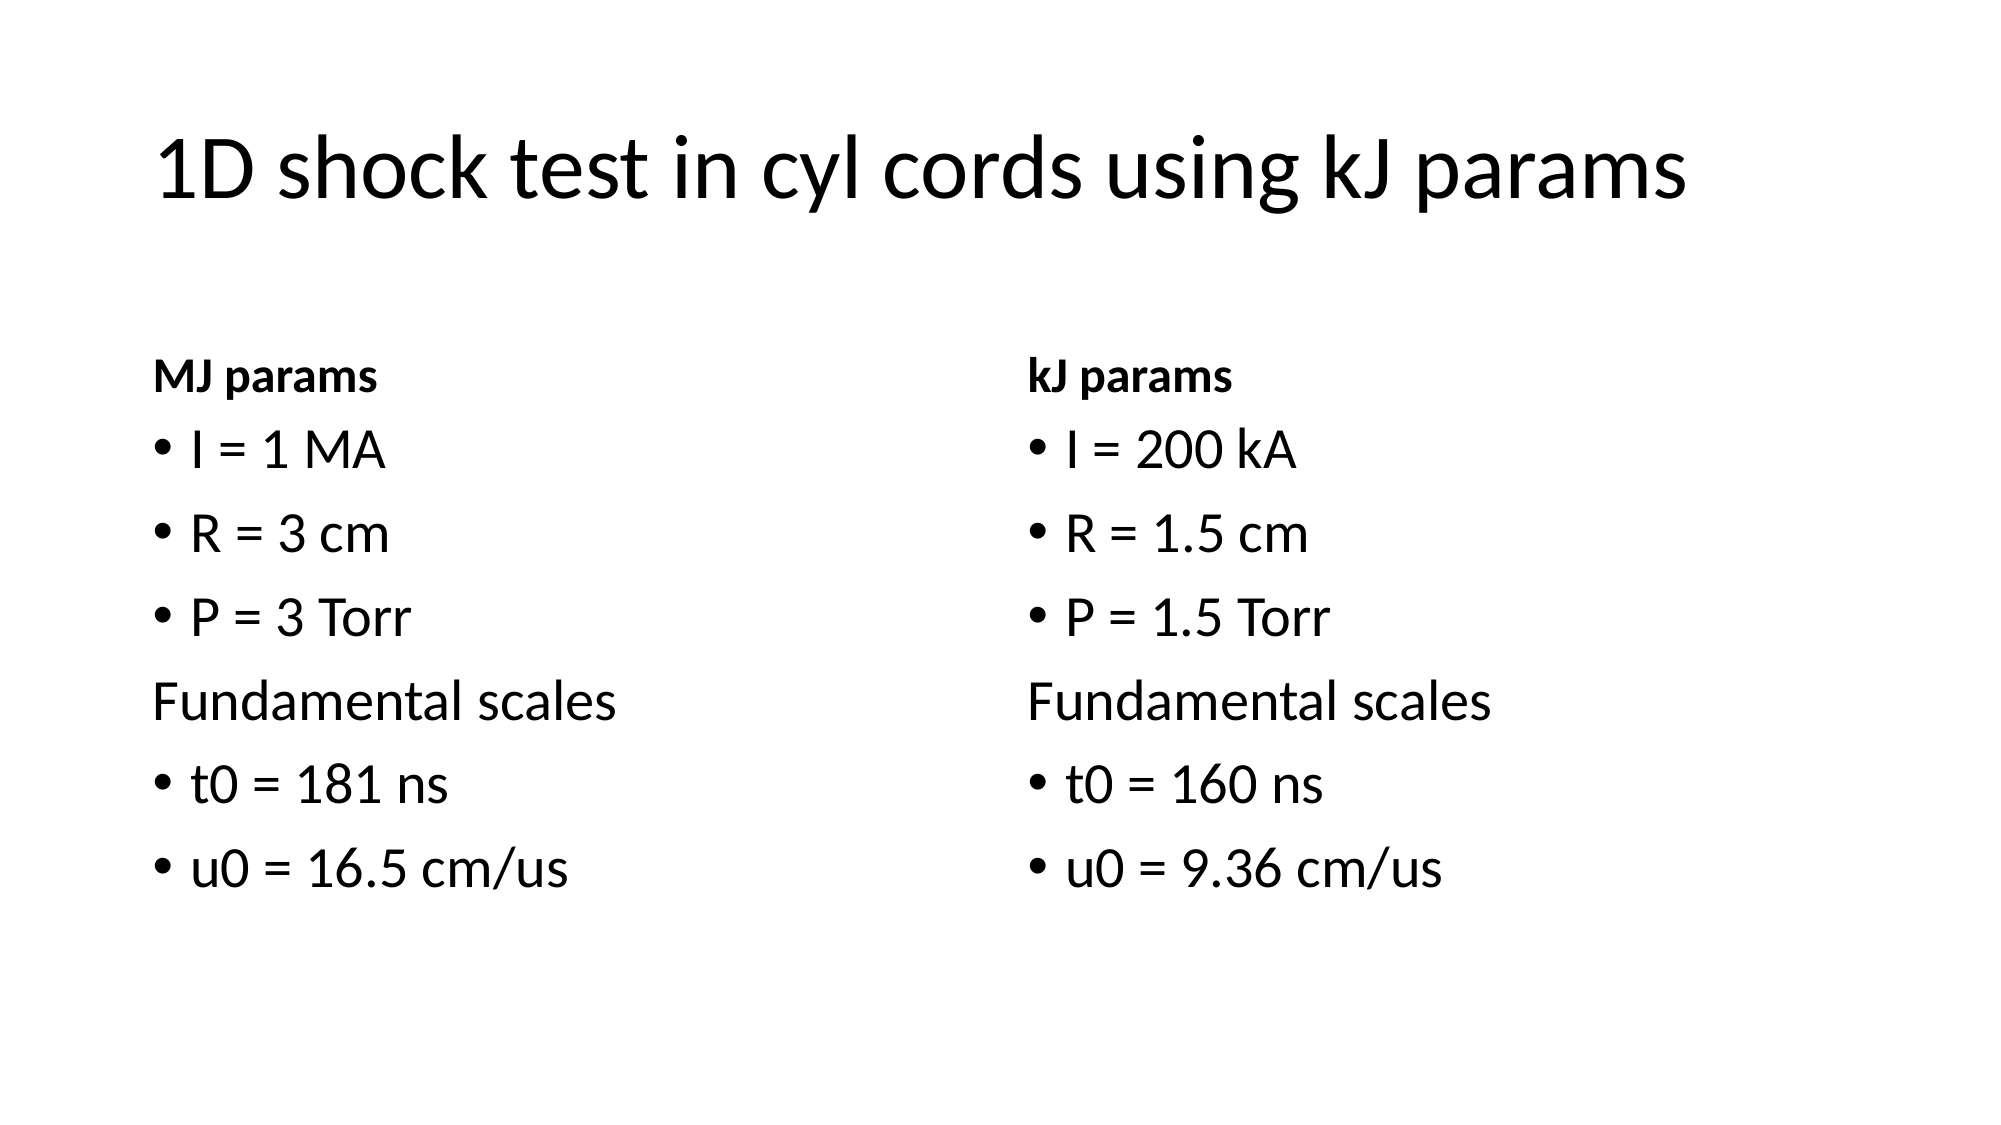

# 1D shock test in cyl cords using kJ params
MJ params
kJ params
I = 1 MA
R = 3 cm
P = 3 Torr
Fundamental scales
t0 = 181 ns
u0 = 16.5 cm/us
I = 200 kA
R = 1.5 cm
P = 1.5 Torr
Fundamental scales
t0 = 160 ns
u0 = 9.36 cm/us